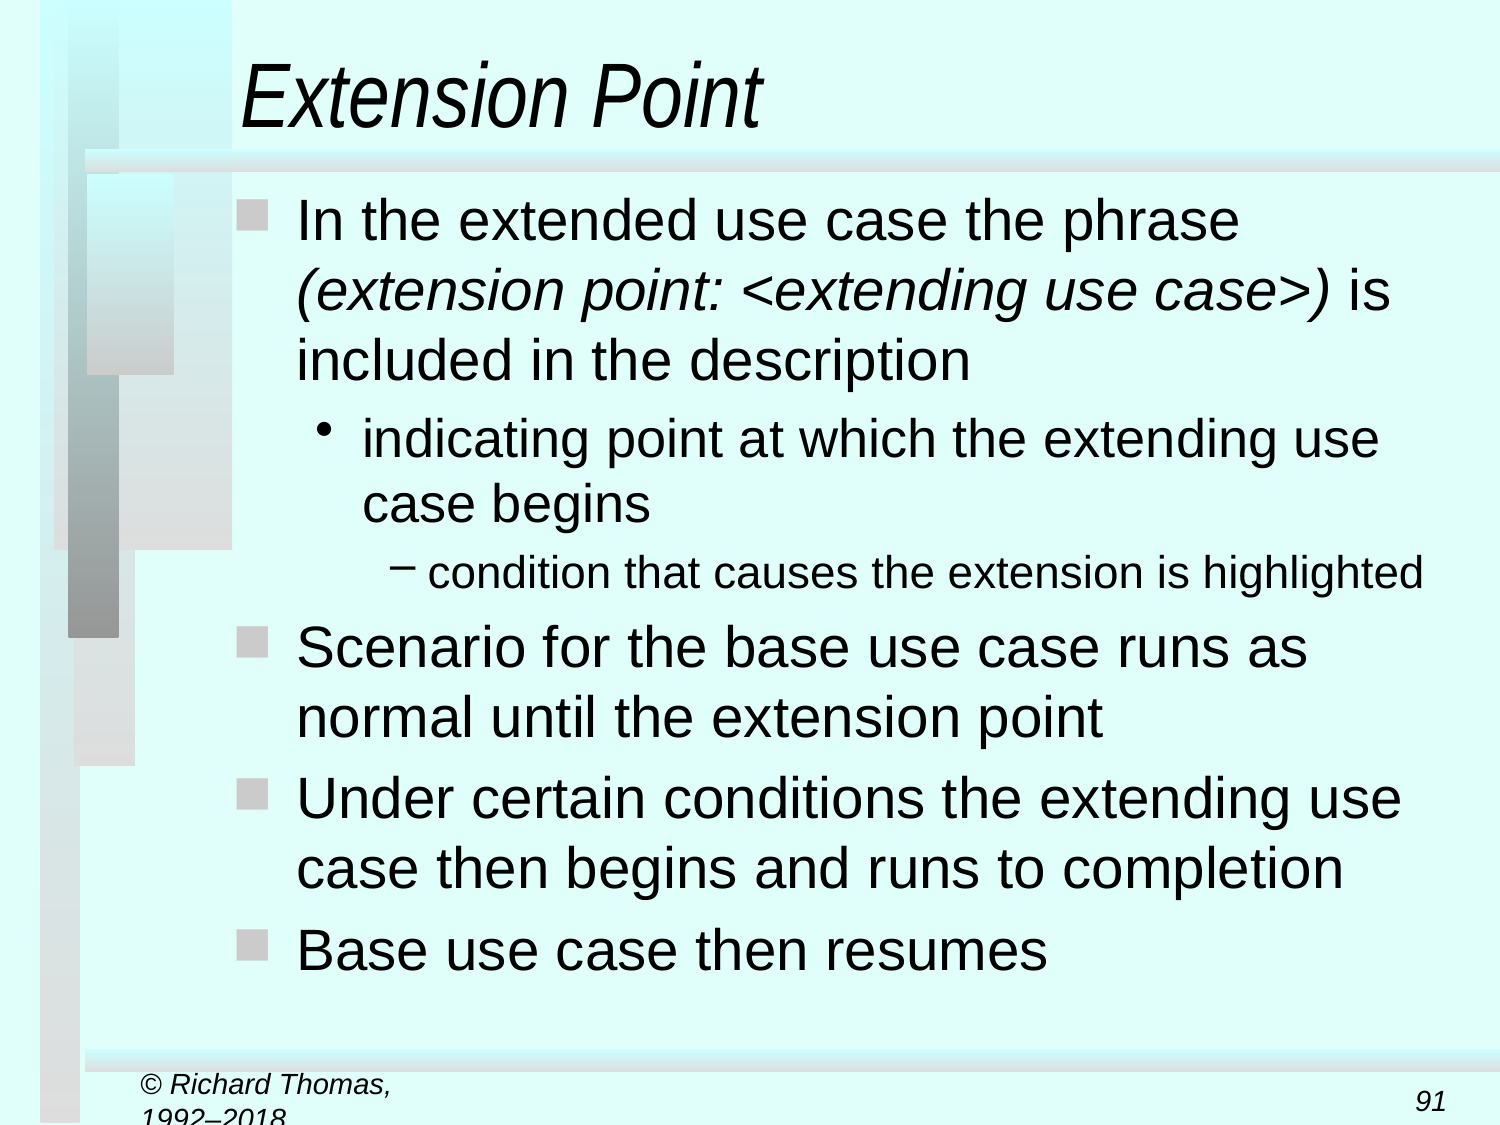

# Extension Point
In the extended use case the phrase (extension point: <extending use case>) is included in the description
indicating point at which the extending use case begins
condition that causes the extension is highlighted
Scenario for the base use case runs as normal until the extension point
Under certain conditions the extending use case then begins and runs to completion
Base use case then resumes

© Richard Thomas, 1992–2018
91